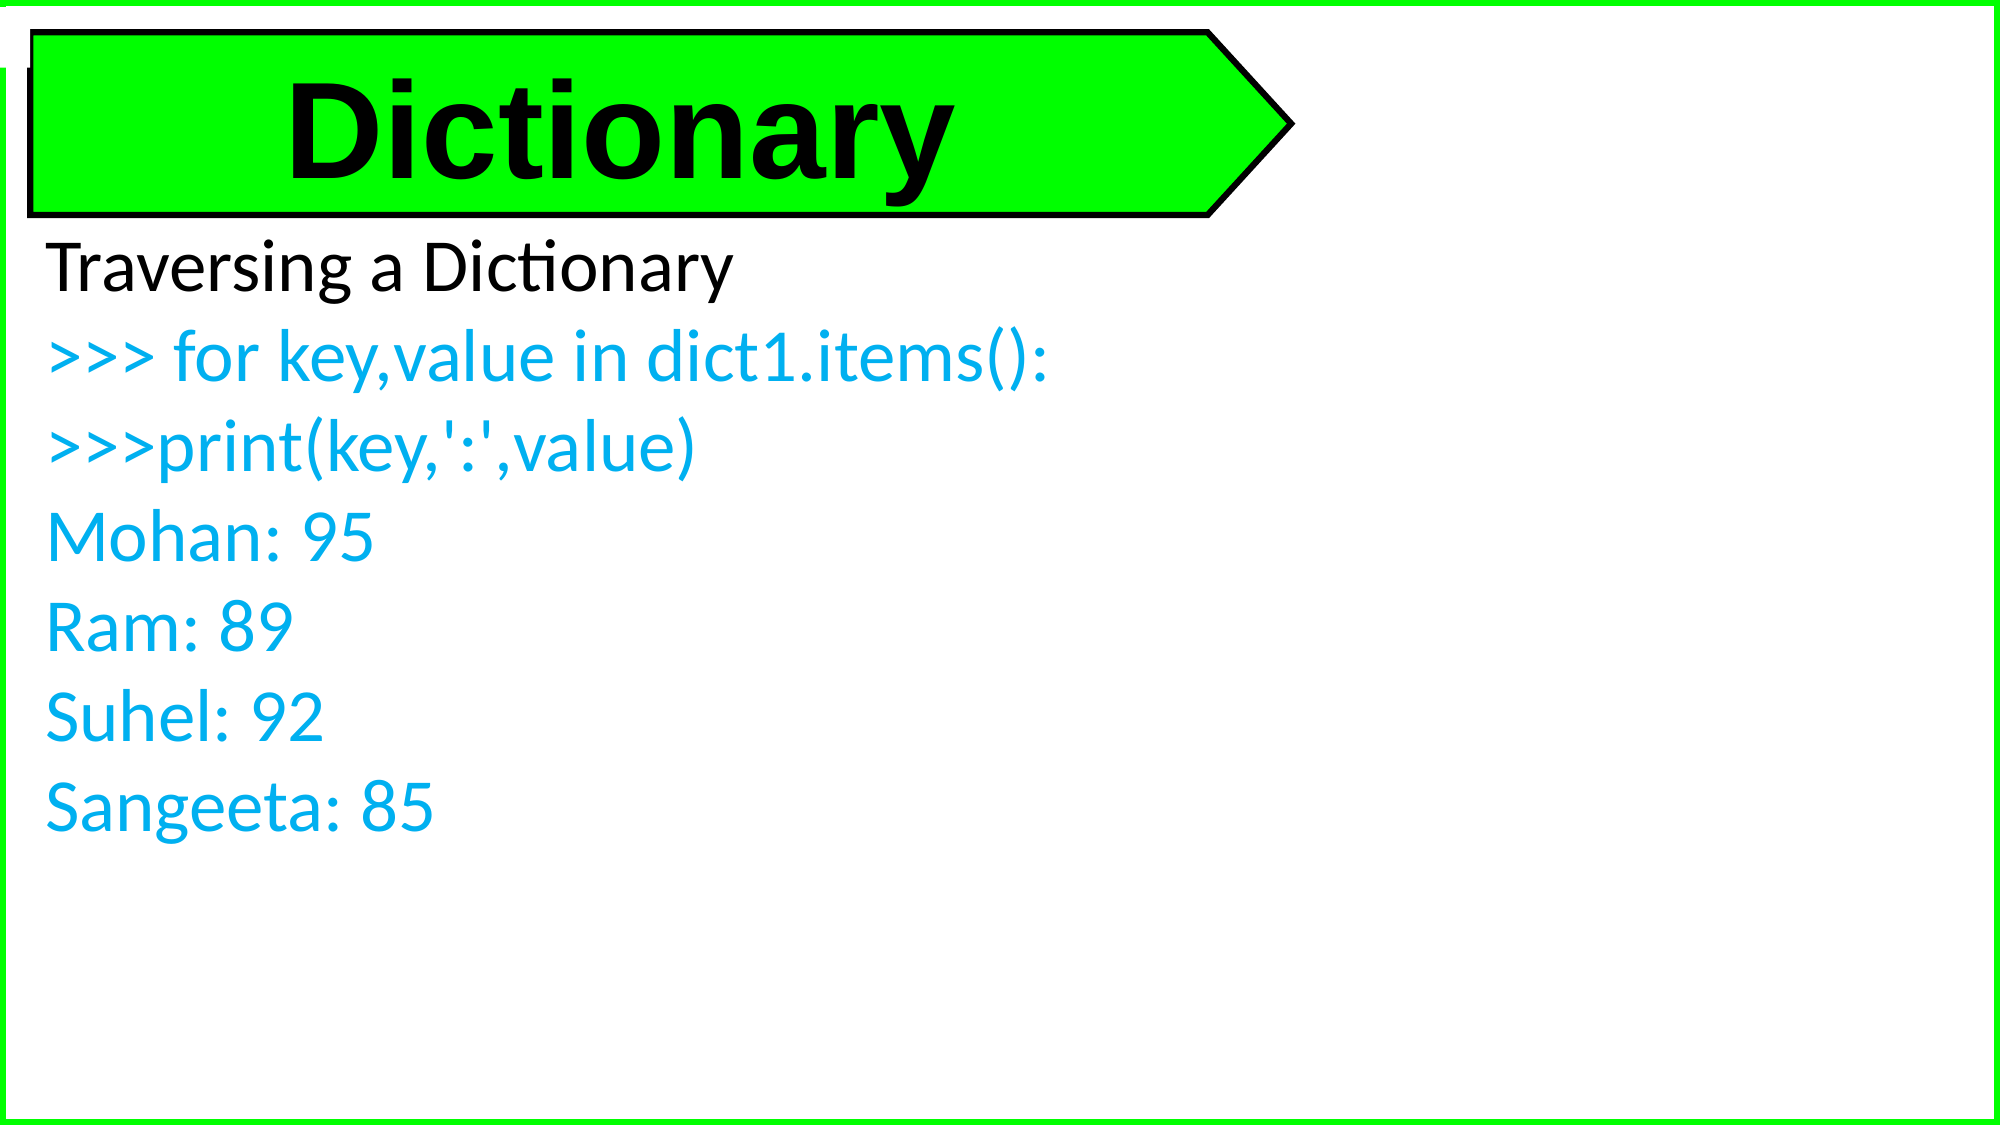

Dictionary

Traversing a Dictionary
>>> for key,value in dict1.items():
>>>print(key,':',value)
Mohan: 95
Ram: 89
Suhel: 92
Sangeeta: 85